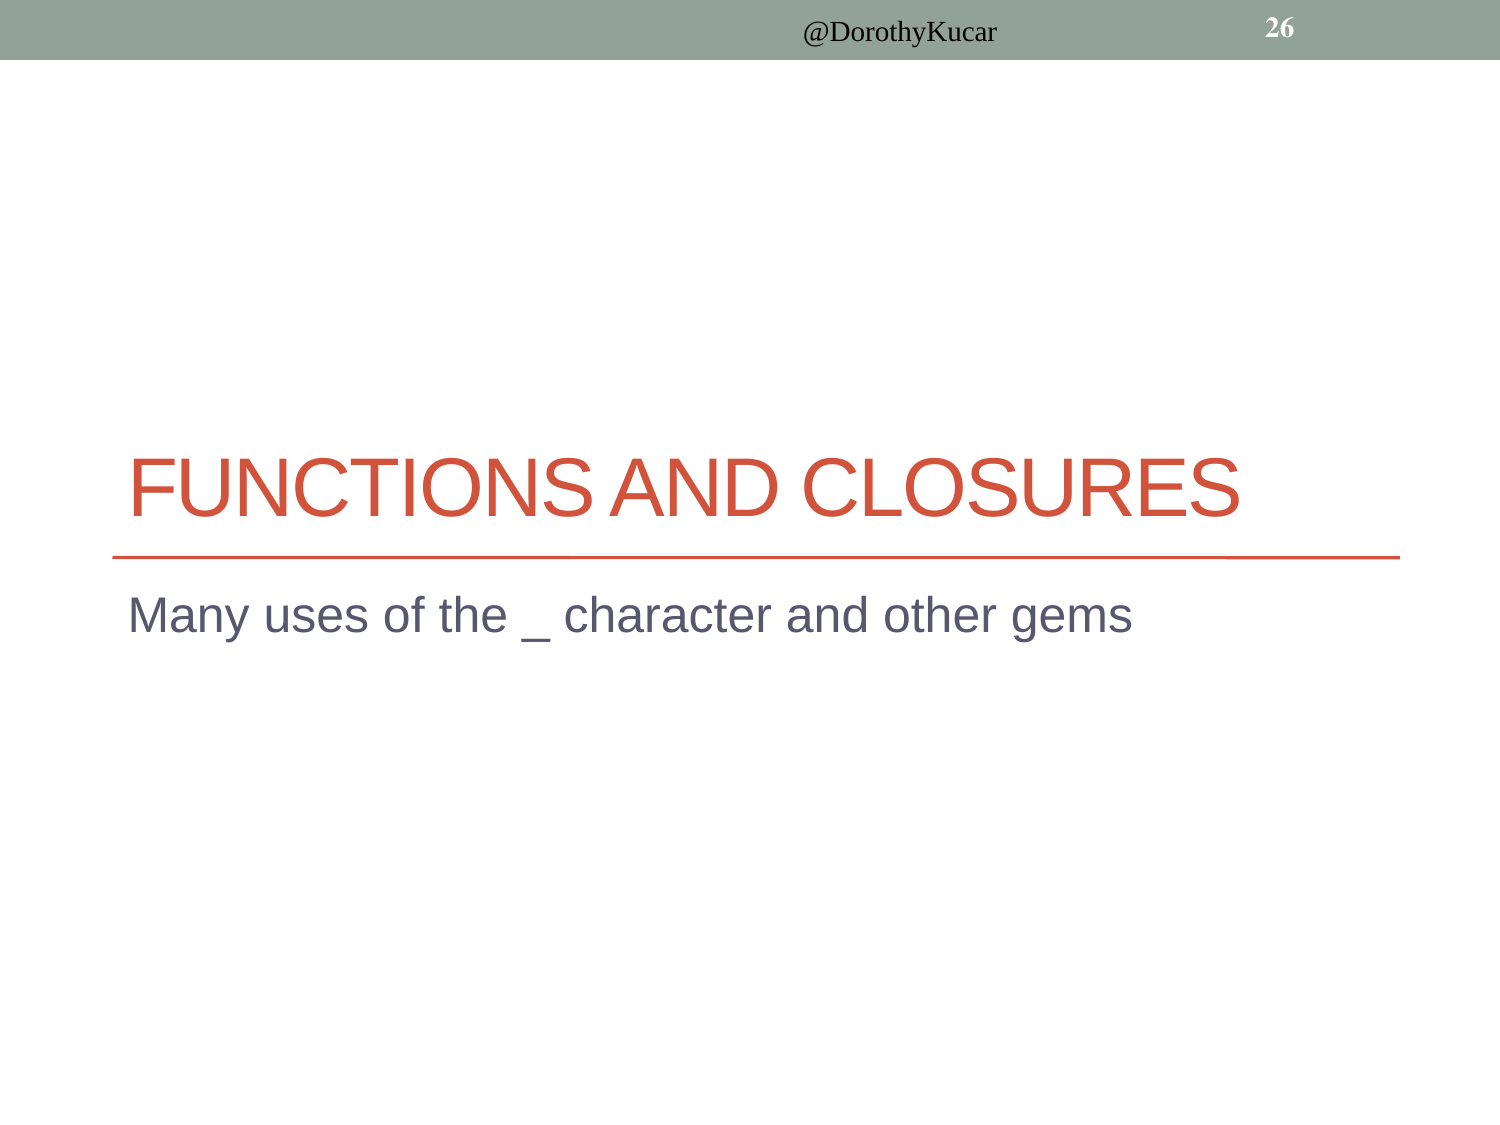

@DorothyKucar
26
# FUNCTIONS AND CLOSURES
Many uses of the _ character and other gems